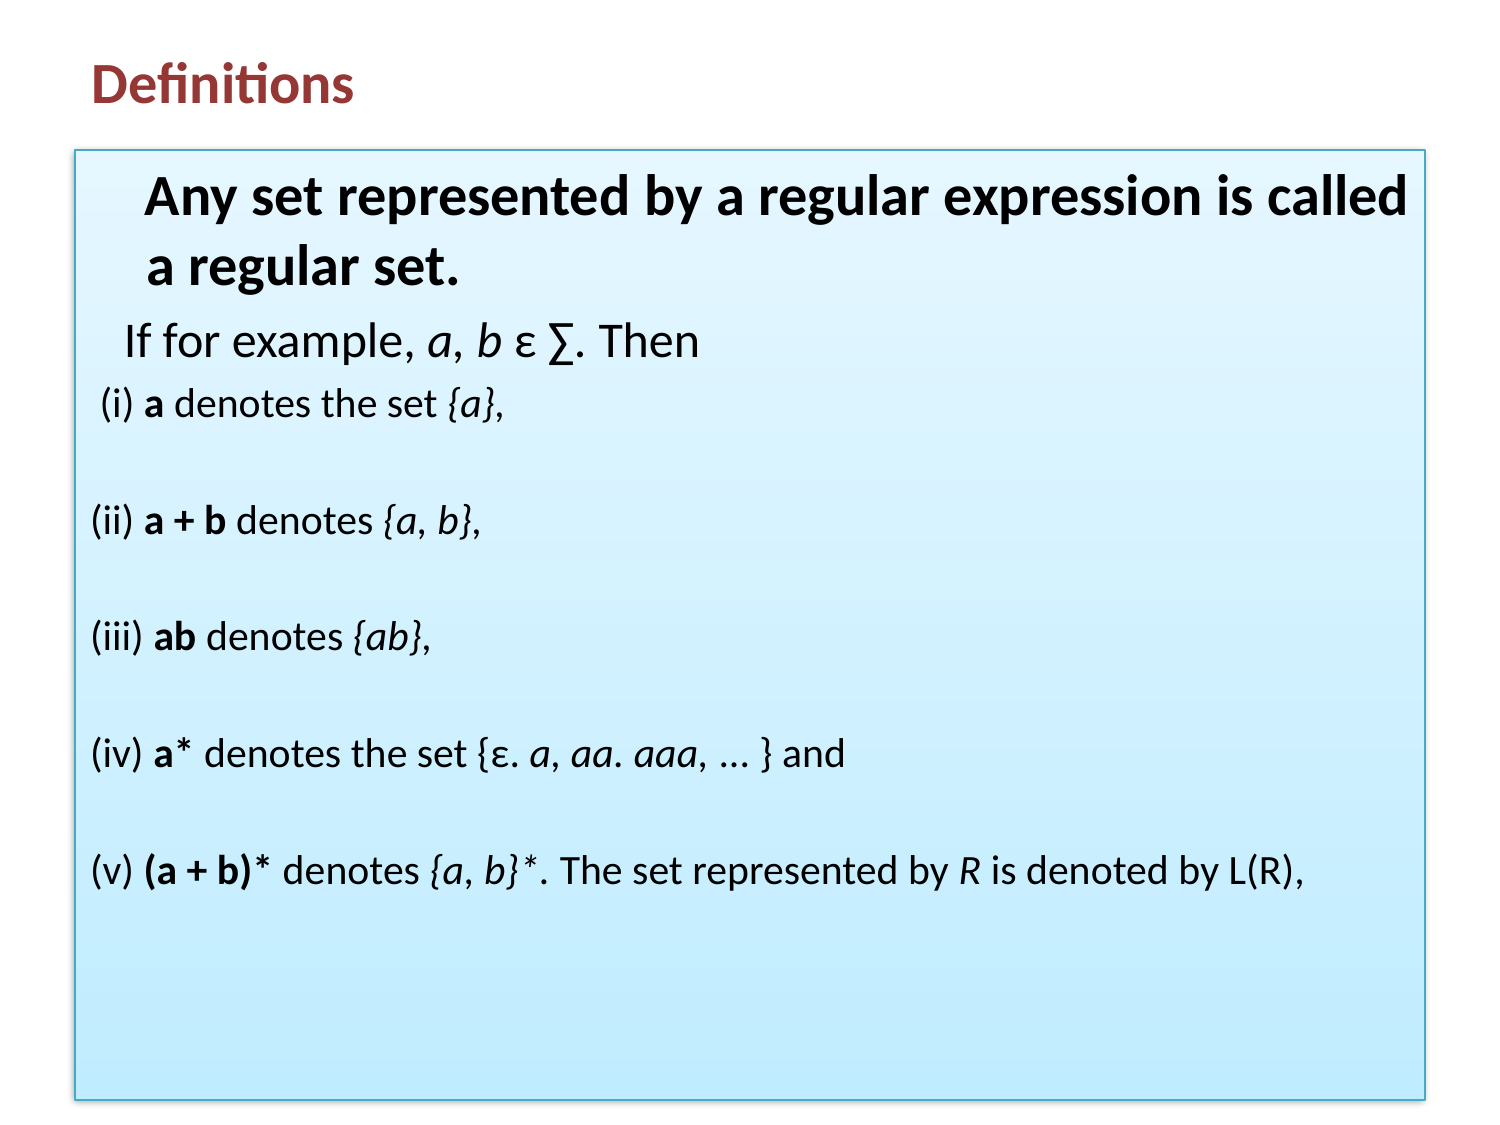

Definitions
    Any set represented by a regular expression is called a regular set.
   If for example, a, b ε ∑. Then
 (i) a denotes the set {a},

(ii) a + b denotes {a, b},

(iii) ab denotes {ab},

(iv) a* denotes the set {ε. a, aa. aaa, ... } and

(v) (a + b)* denotes {a, b}*. The set represented by R is denoted by L(R),